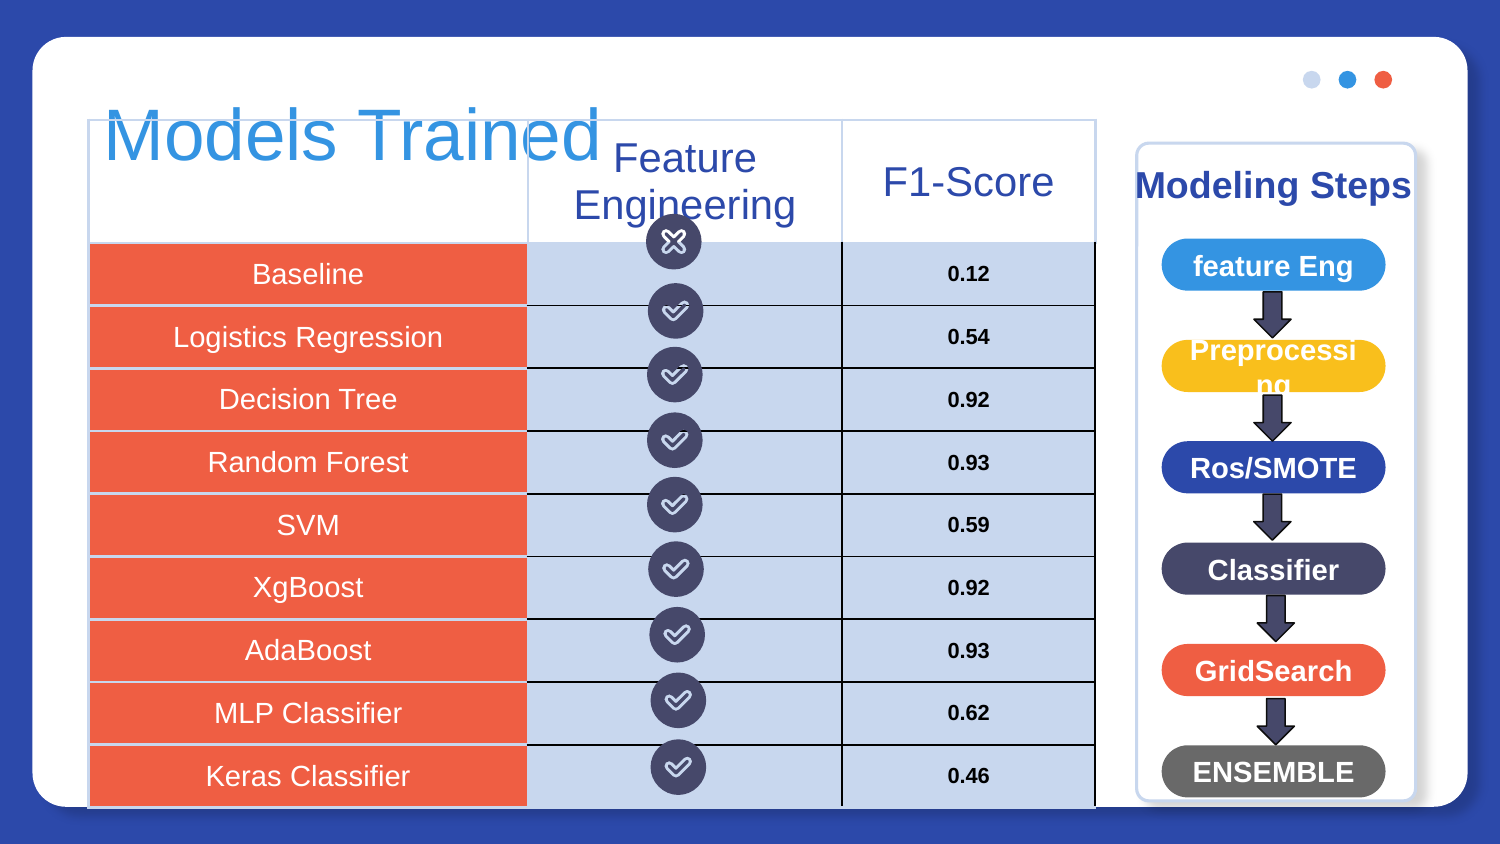

# Models Trained
|  | Feature Engineering | F1-Score |
| --- | --- | --- |
| Baseline |  | 0.12 |
| Logistics Regression |  | 0.54 |
| Decision Tree |  | 0.92 |
| Random Forest |  | 0.93 |
| SVM |  | 0.59 |
| XgBoost |  | 0.92 |
| AdaBoost |  | 0.93 |
| MLP Classifier |  | 0.62 |
| Keras Classifier |  | 0.46 |

Modeling Steps
feature Eng

Preprocessing

Ros/SMOTE

Classifier

GridSearch

ENSEMBLE